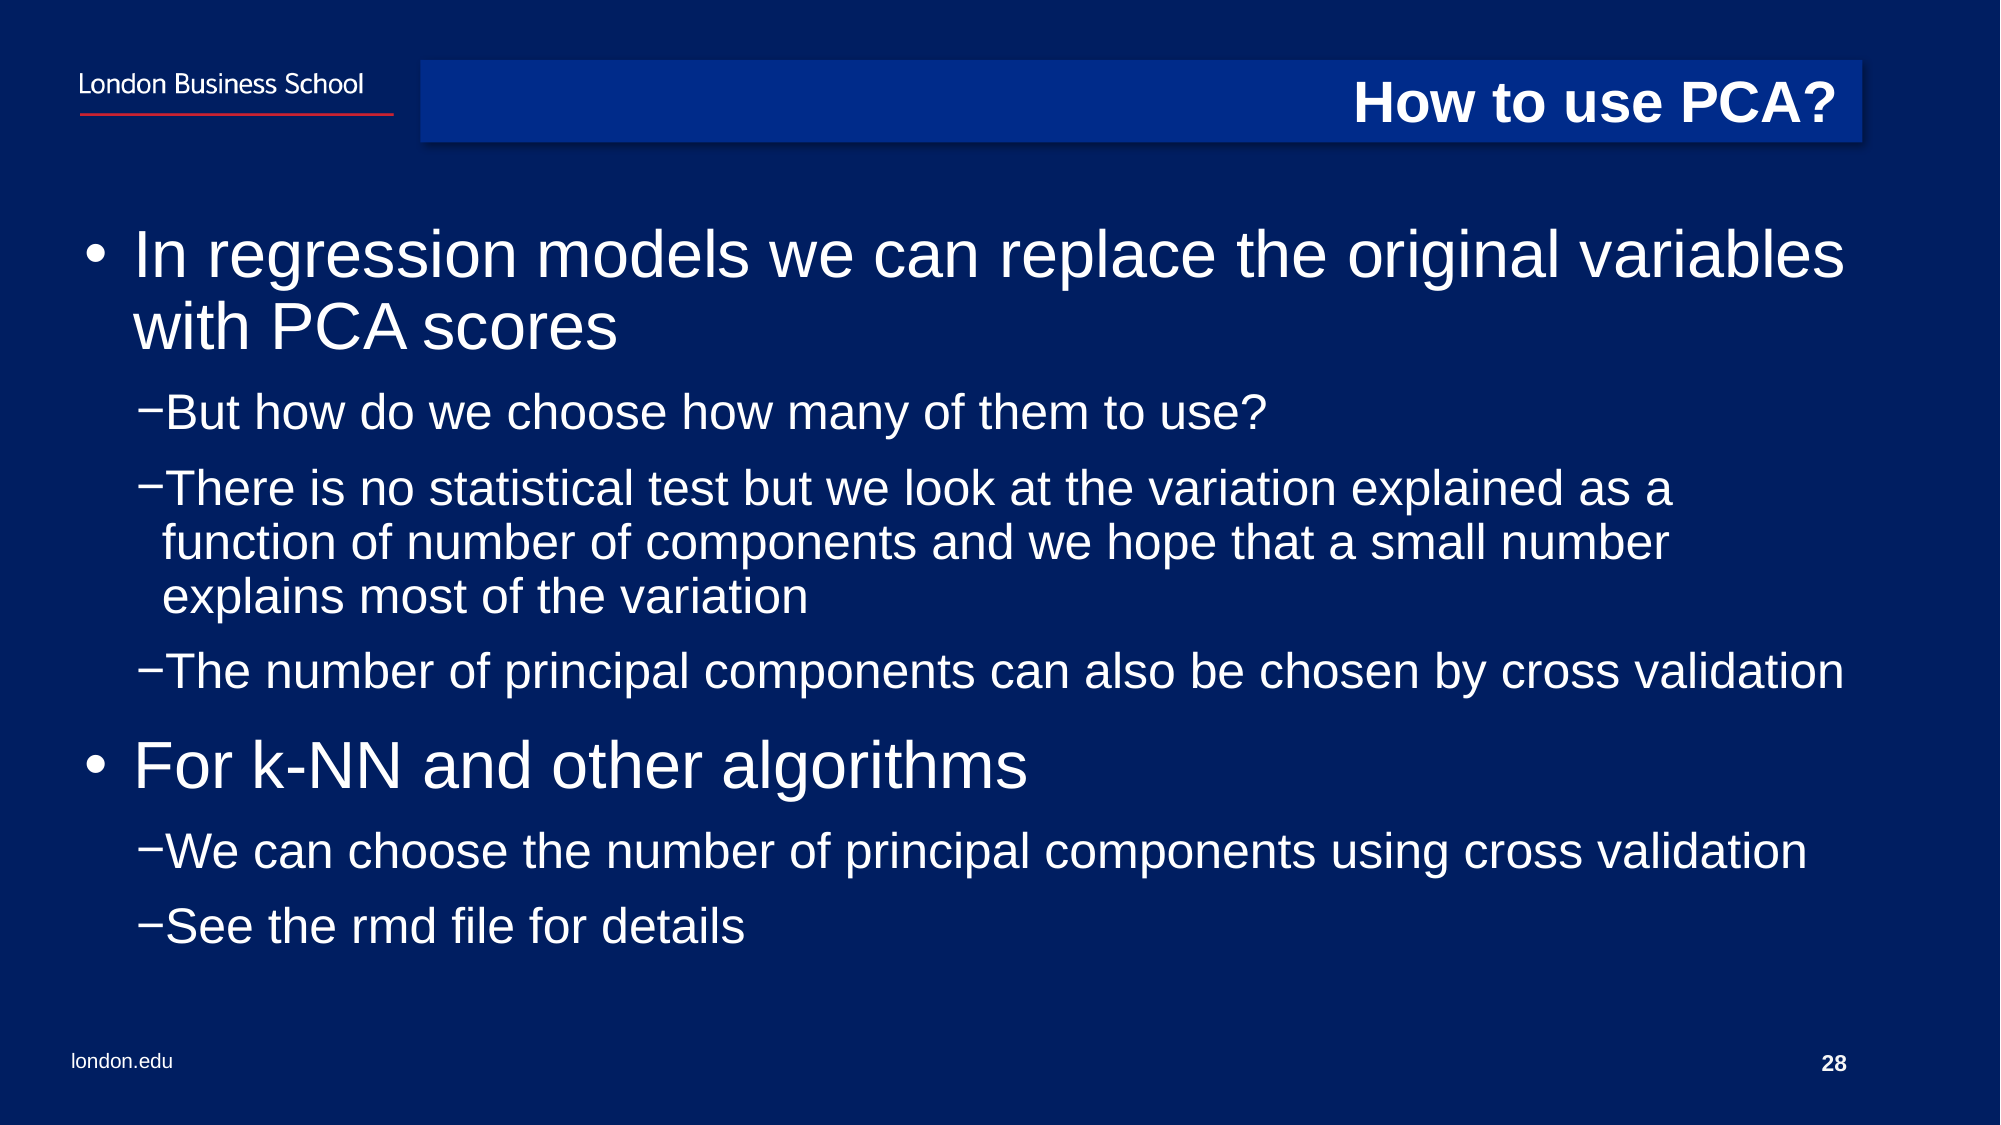

# How to use PCA?
In regression models we can replace the original variables with PCA scores
But how do we choose how many of them to use?
There is no statistical test but we look at the variation explained as a function of number of components and we hope that a small number explains most of the variation
The number of principal components can also be chosen by cross validation
For k-NN and other algorithms
We can choose the number of principal components using cross validation
See the rmd file for details